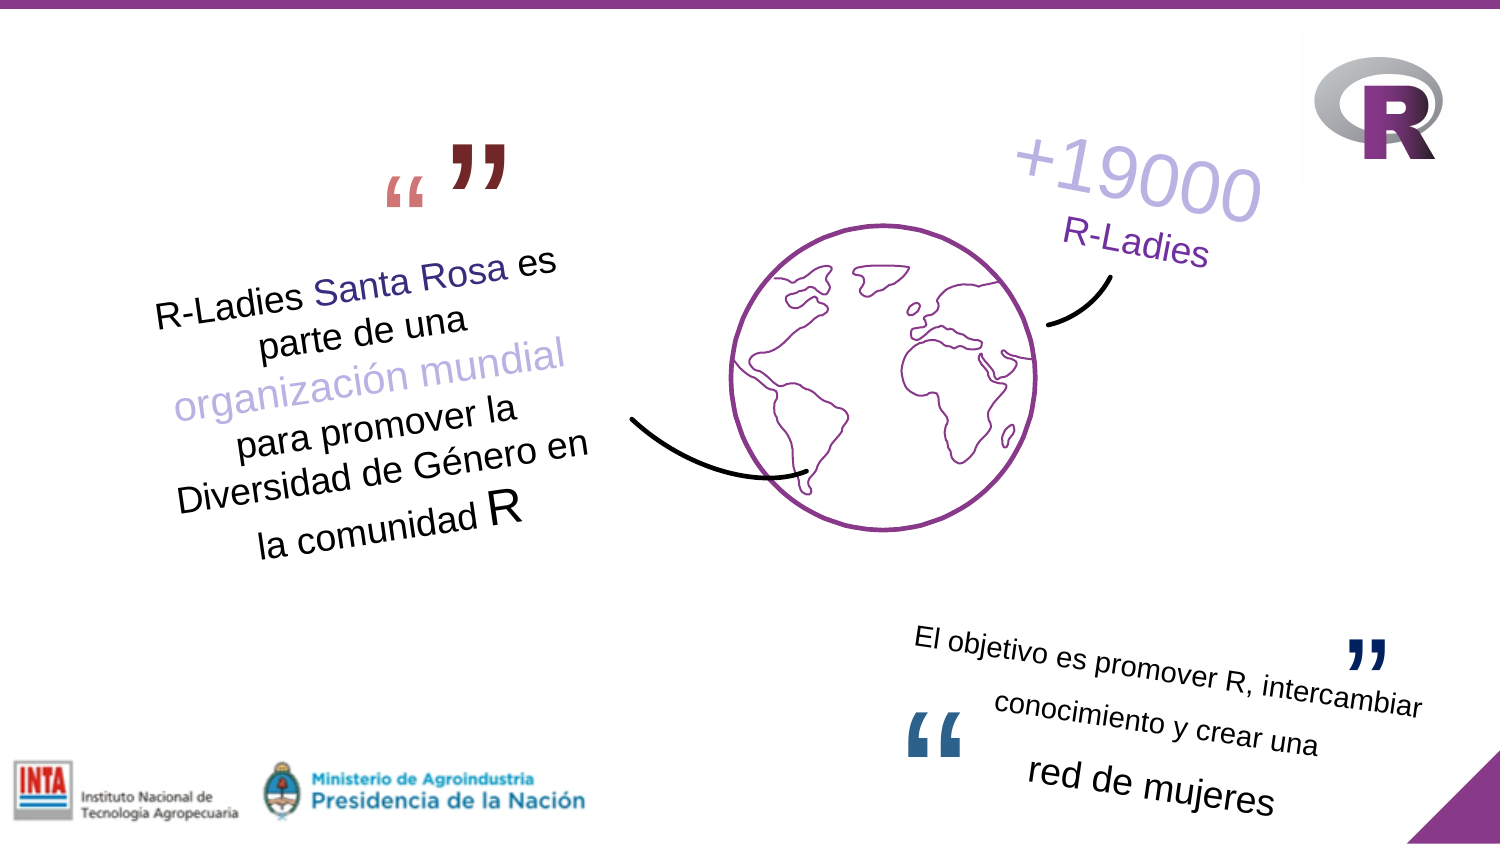

”
+19000
R-Ladies
“

R-Ladies Santa Rosa es parte de una organización mundial para promover la Diversidad de Género en la comunidad R

”
El objetivo es promover R, intercambiar conocimiento y crear una
red de mujeres
“